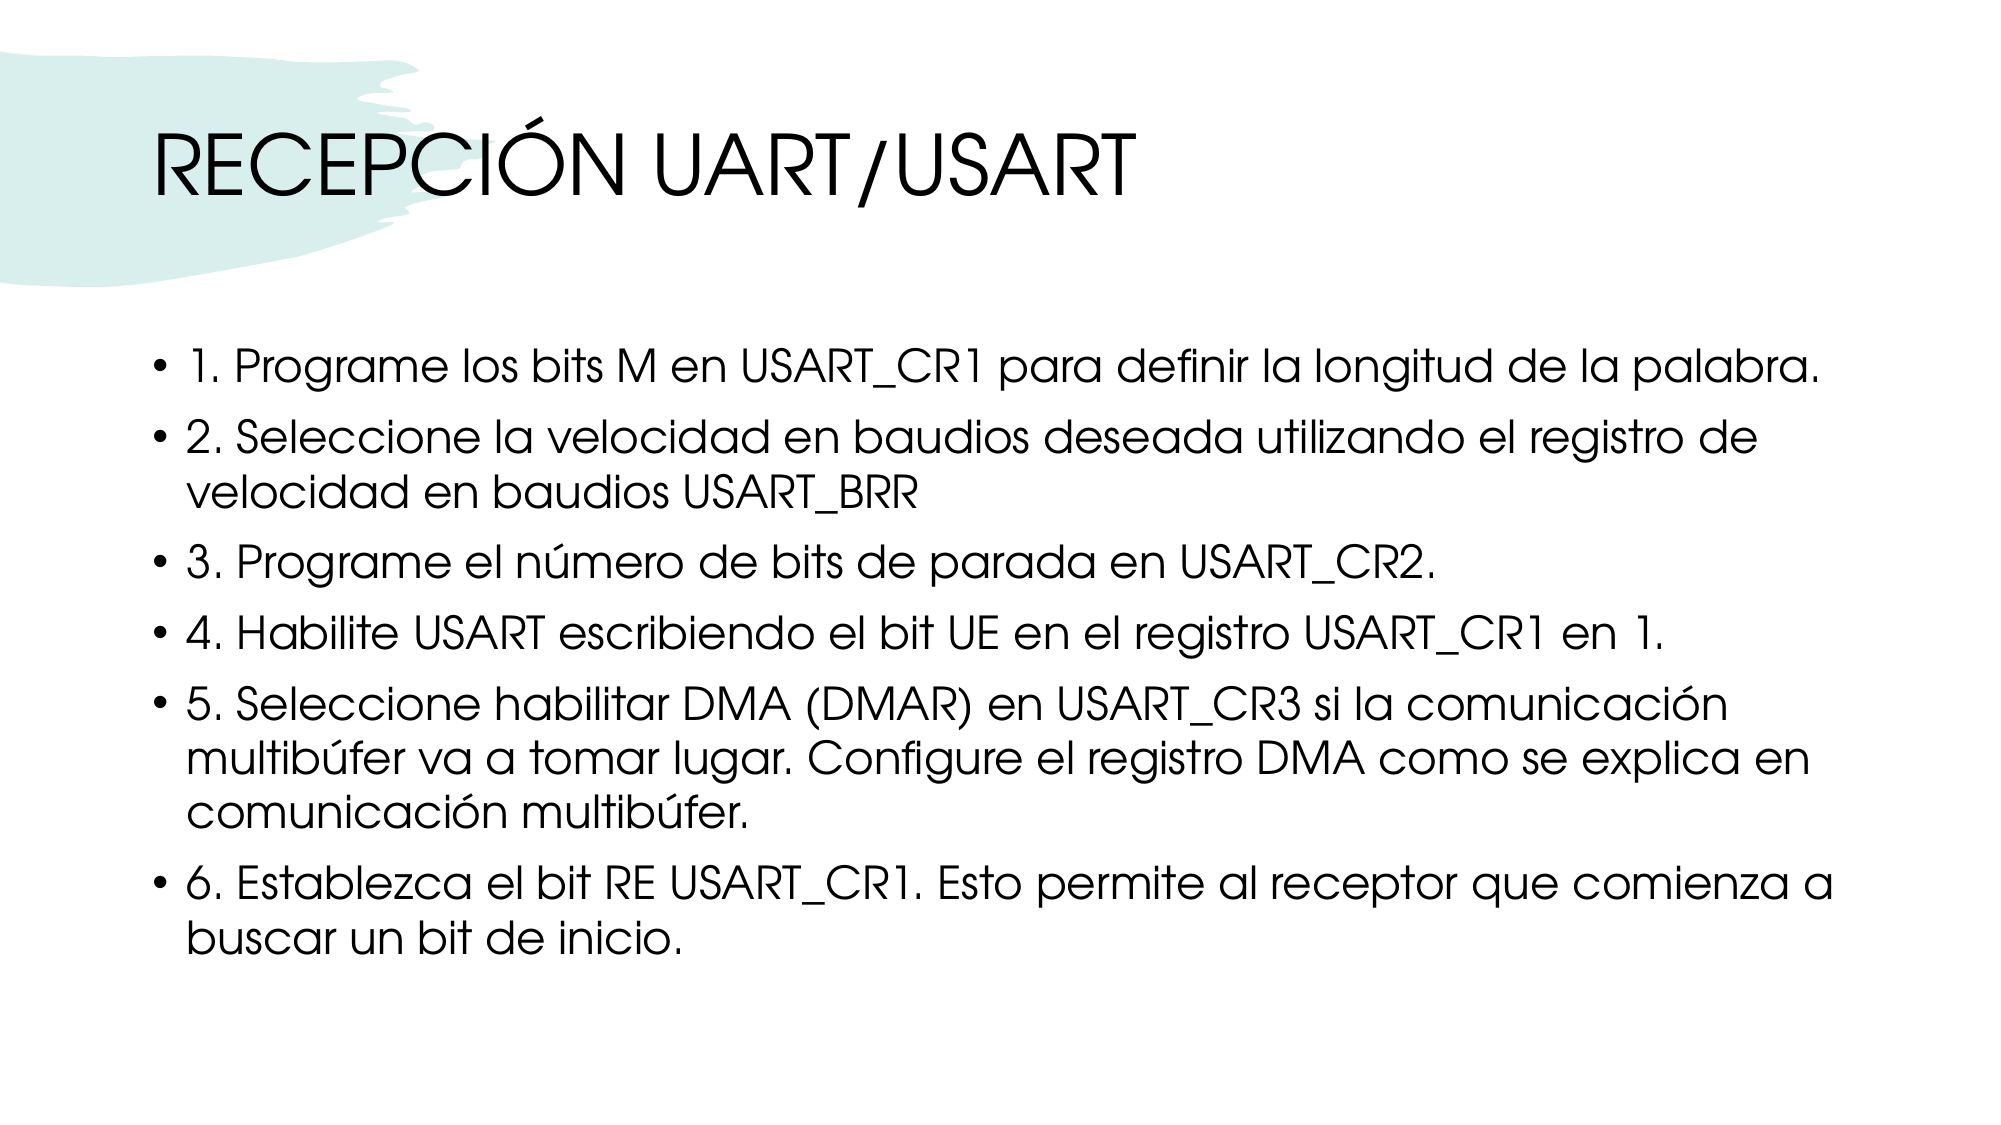

# RECEPCIÓN UART/USART
1. Programe los bits M en USART_CR1 para definir la longitud de la palabra.
2. Seleccione la velocidad en baudios deseada utilizando el registro de velocidad en baudios USART_BRR
3. Programe el número de bits de parada en USART_CR2.
4. Habilite USART escribiendo el bit UE en el registro USART_CR1 en 1.
5. Seleccione habilitar DMA (DMAR) en USART_CR3 si la comunicación multibúfer va a tomar lugar. Configure el registro DMA como se explica en comunicación multibúfer.
6. Establezca el bit RE USART_CR1. Esto permite al receptor que comienza a buscar un bit de inicio.